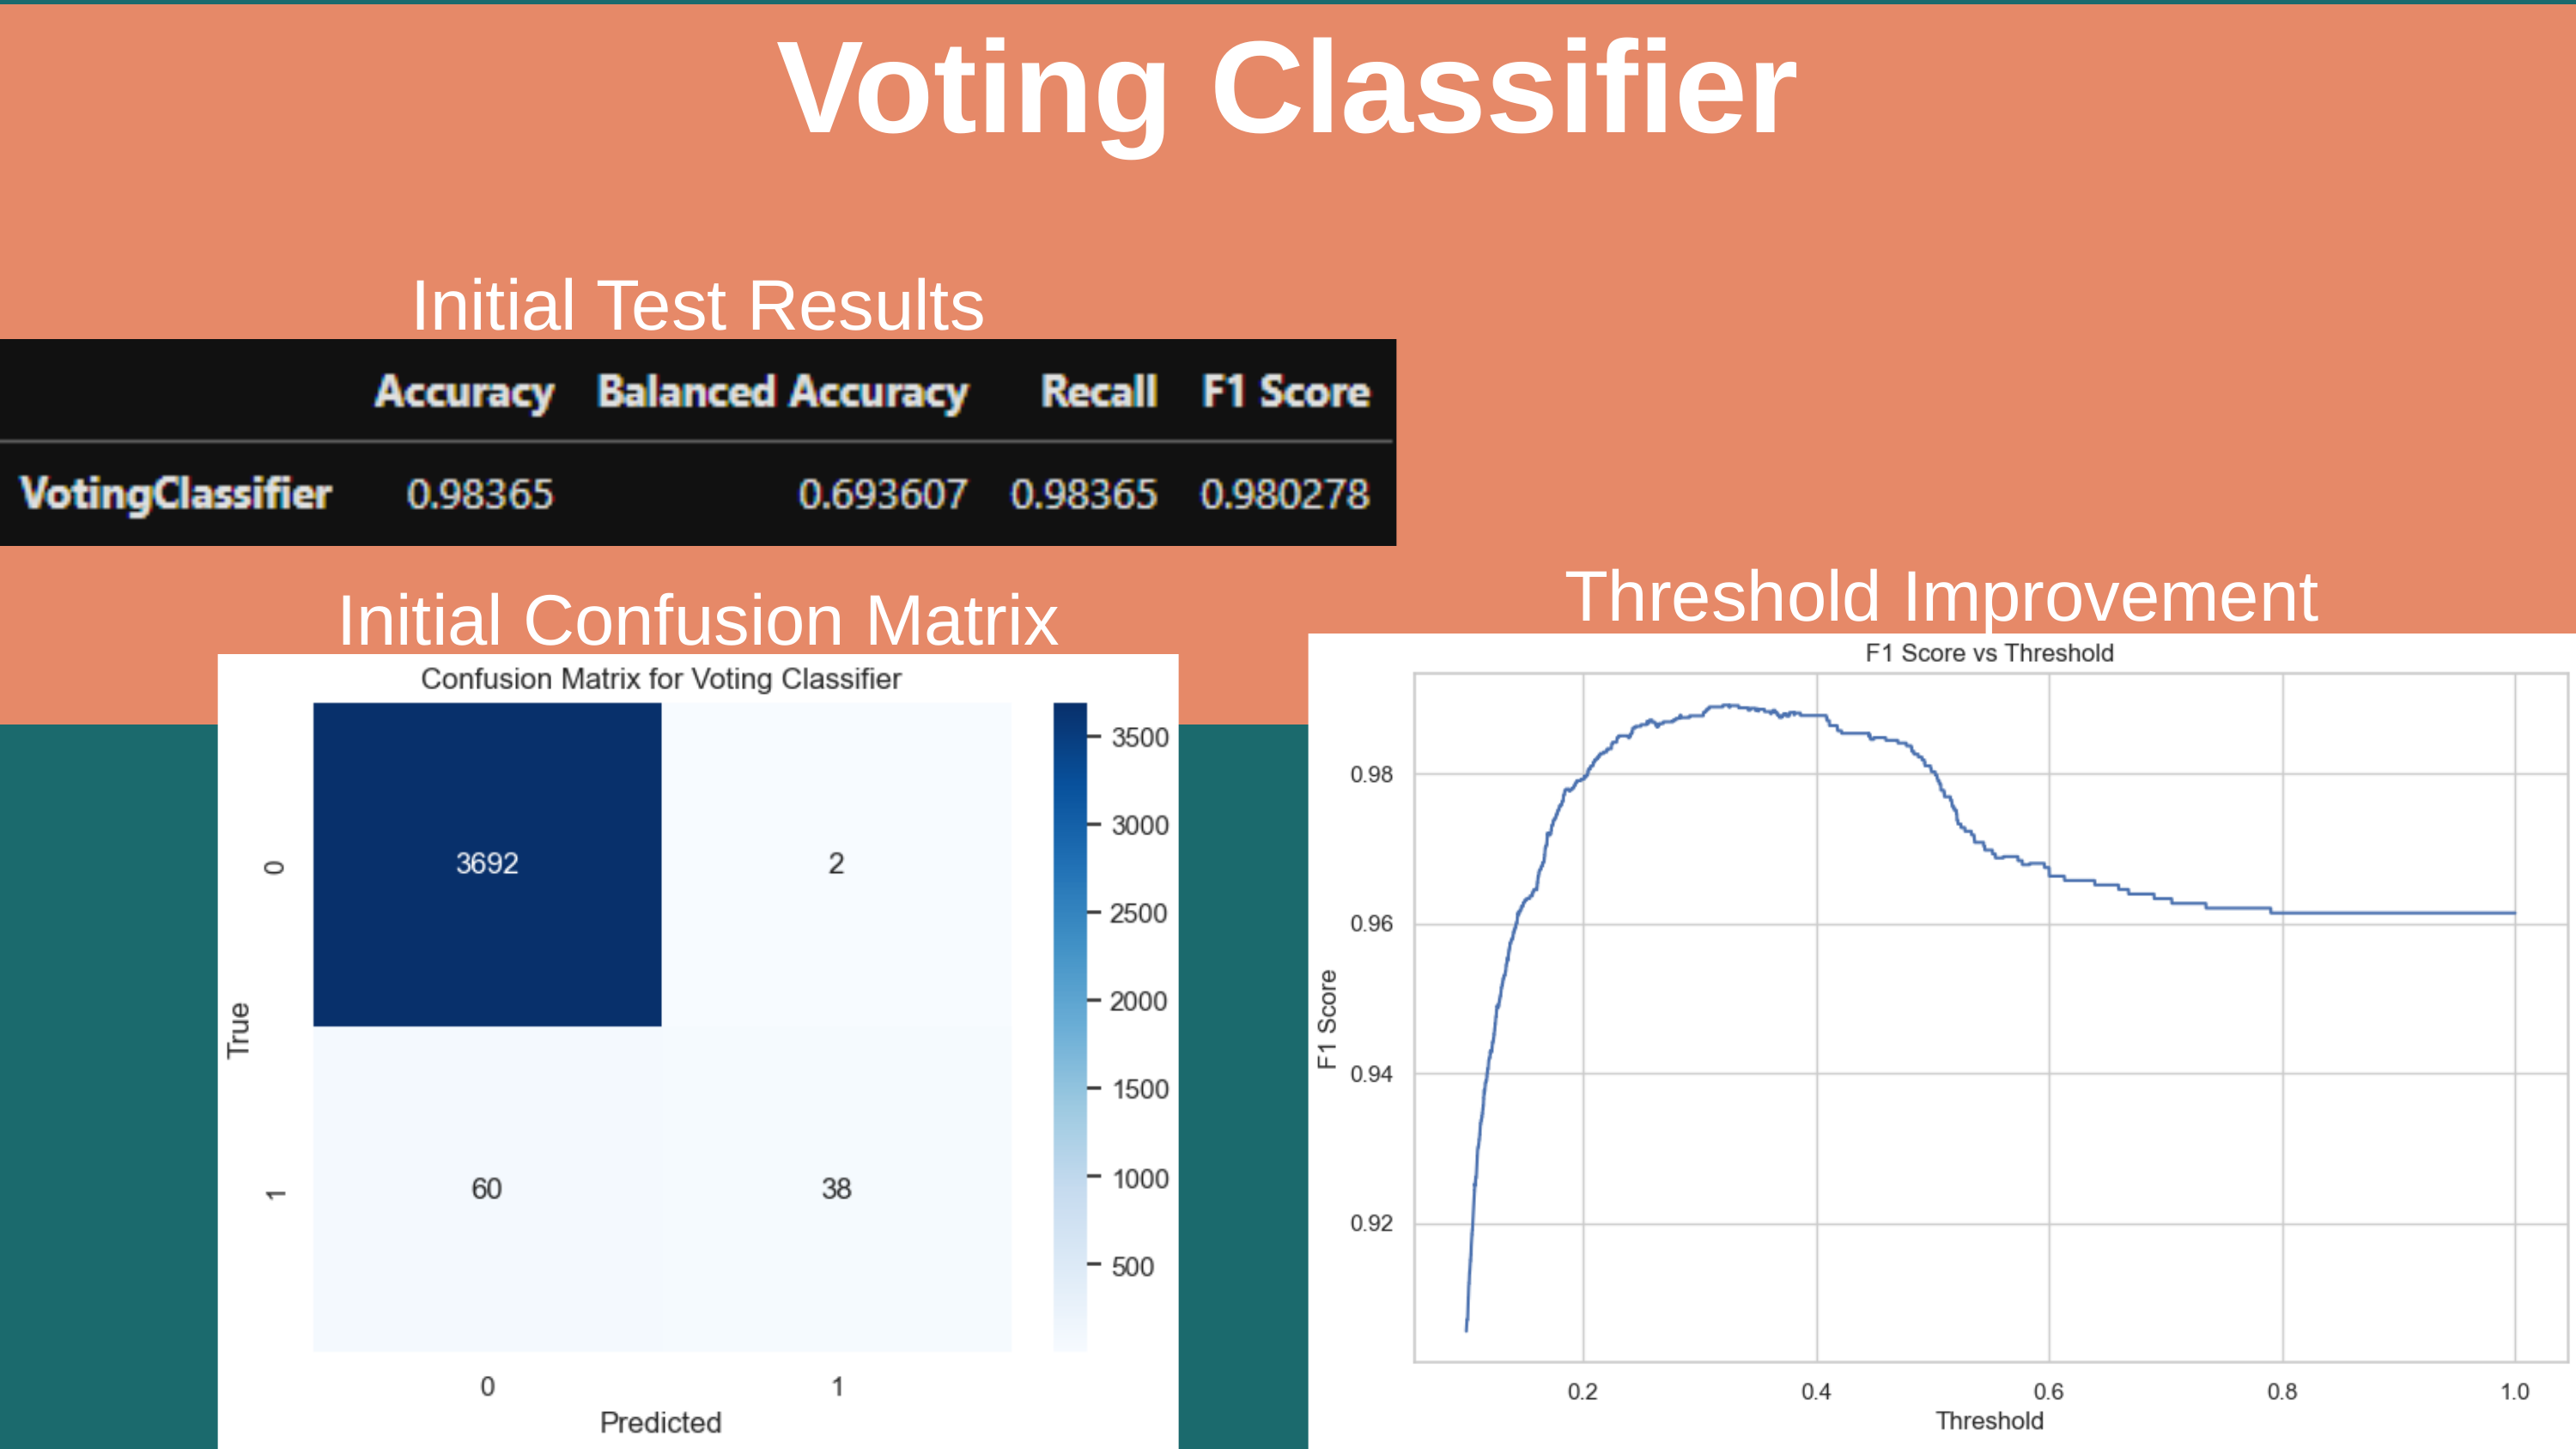

Voting Classifier
Initial Test Results

Threshold Improvement
Initial Confusion Matrix